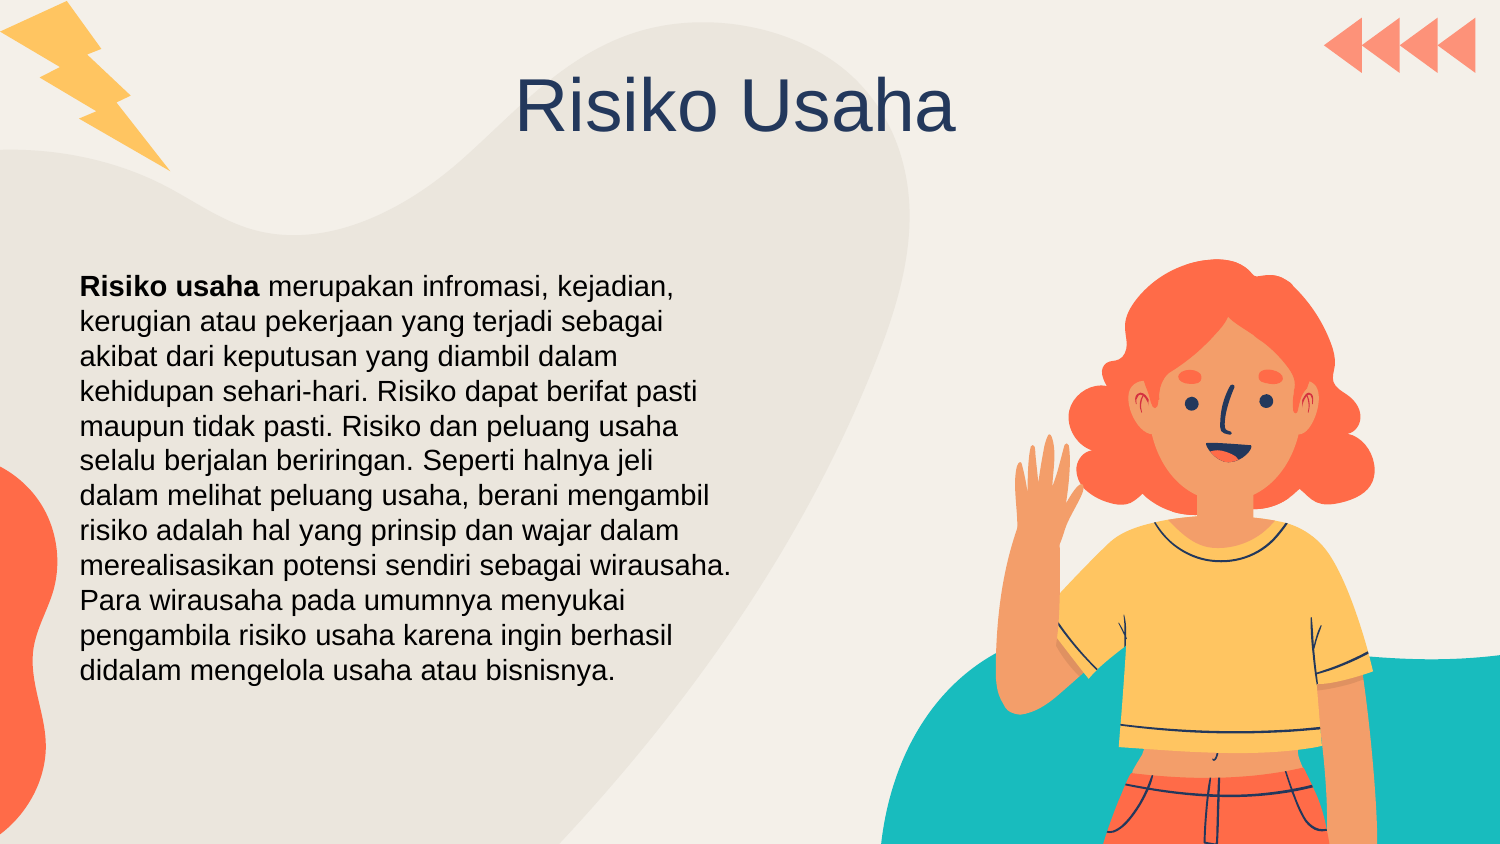

# Risiko Usaha
Risiko usaha merupakan infromasi, kejadian, kerugian atau pekerjaan yang terjadi sebagai akibat dari keputusan yang diambil dalam kehidupan sehari-hari. Risiko dapat berifat pasti maupun tidak pasti. Risiko dan peluang usaha selalu berjalan beriringan. Seperti halnya jeli dalam melihat peluang usaha, berani mengambil risiko adalah hal yang prinsip dan wajar dalam merealisasikan potensi sendiri sebagai wirausaha. Para wirausaha pada umumnya menyukai pengambila risiko usaha karena ingin berhasil didalam mengelola usaha atau bisnisnya.